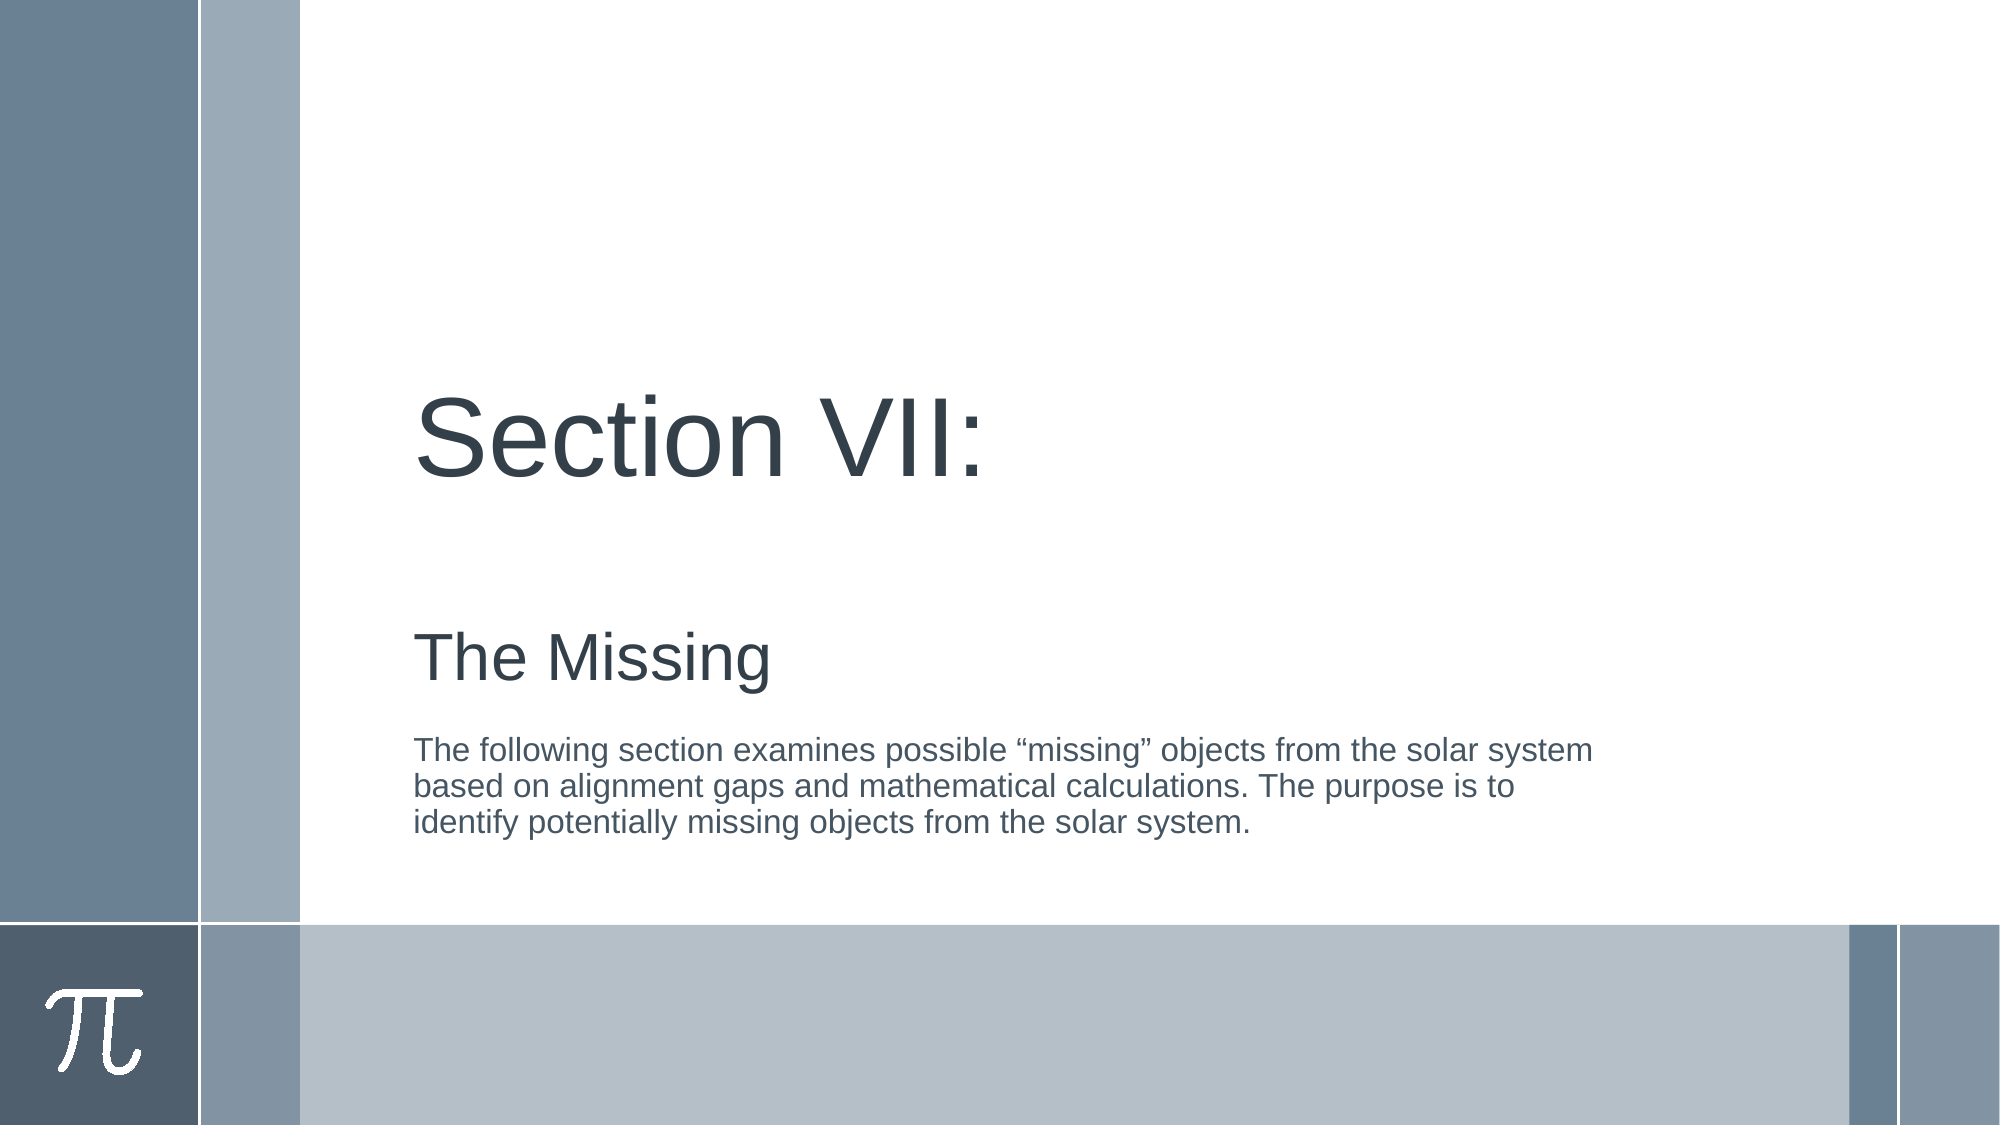

# Section VII: The Missing
The following section examines possible “missing” objects from the solar system based on alignment gaps and mathematical calculations. The purpose is to identify potentially missing objects from the solar system.